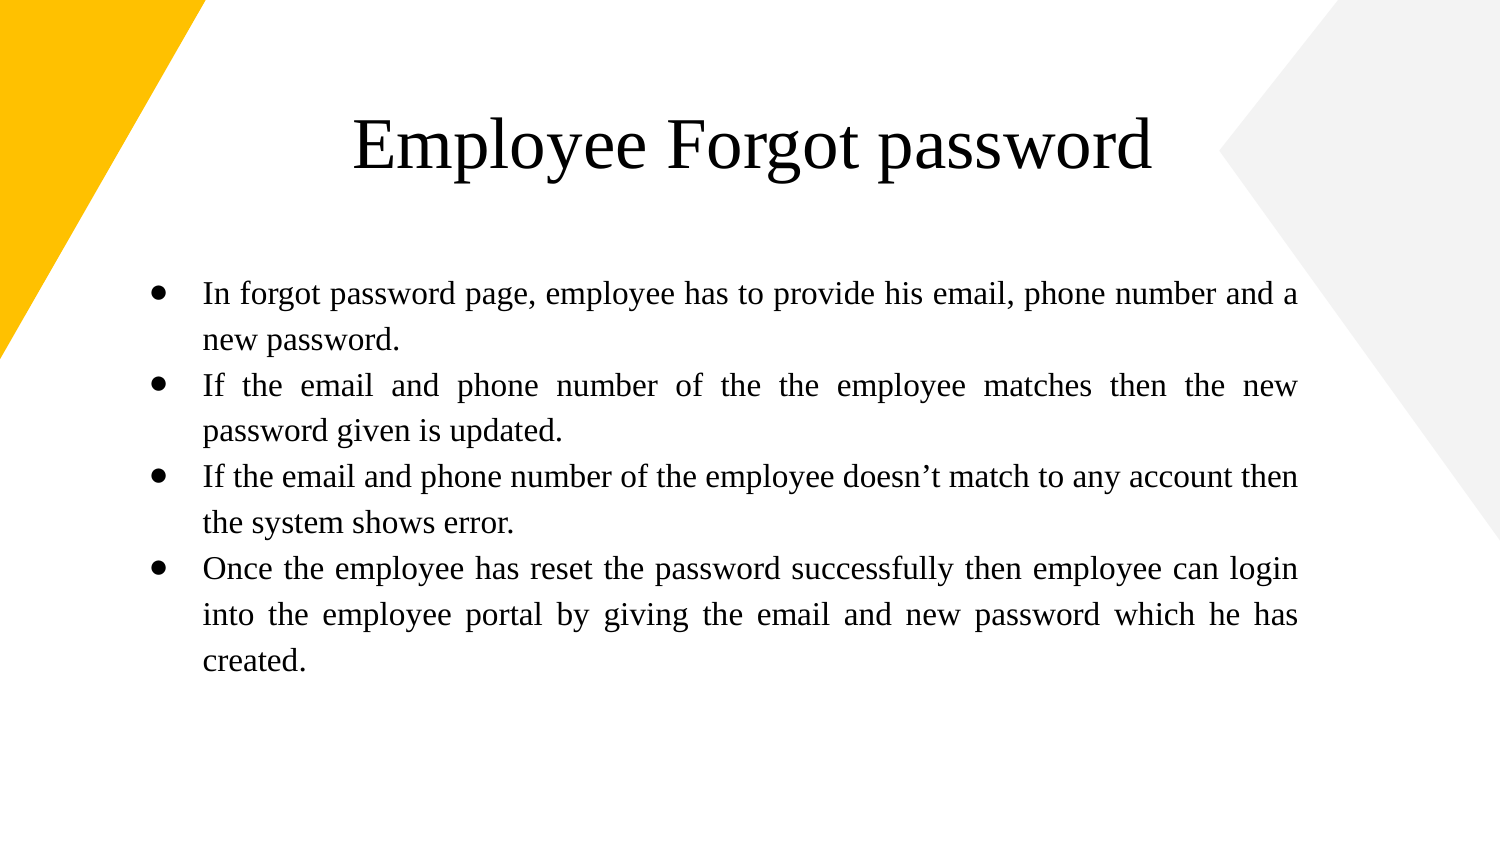

# Employee Forgot password
In forgot password page, employee has to provide his email, phone number and a new password.
If the email and phone number of the the employee matches then the new password given is updated.
If the email and phone number of the employee doesn’t match to any account then the system shows error.
Once the employee has reset the password successfully then employee can login into the employee portal by giving the email and new password which he has created.